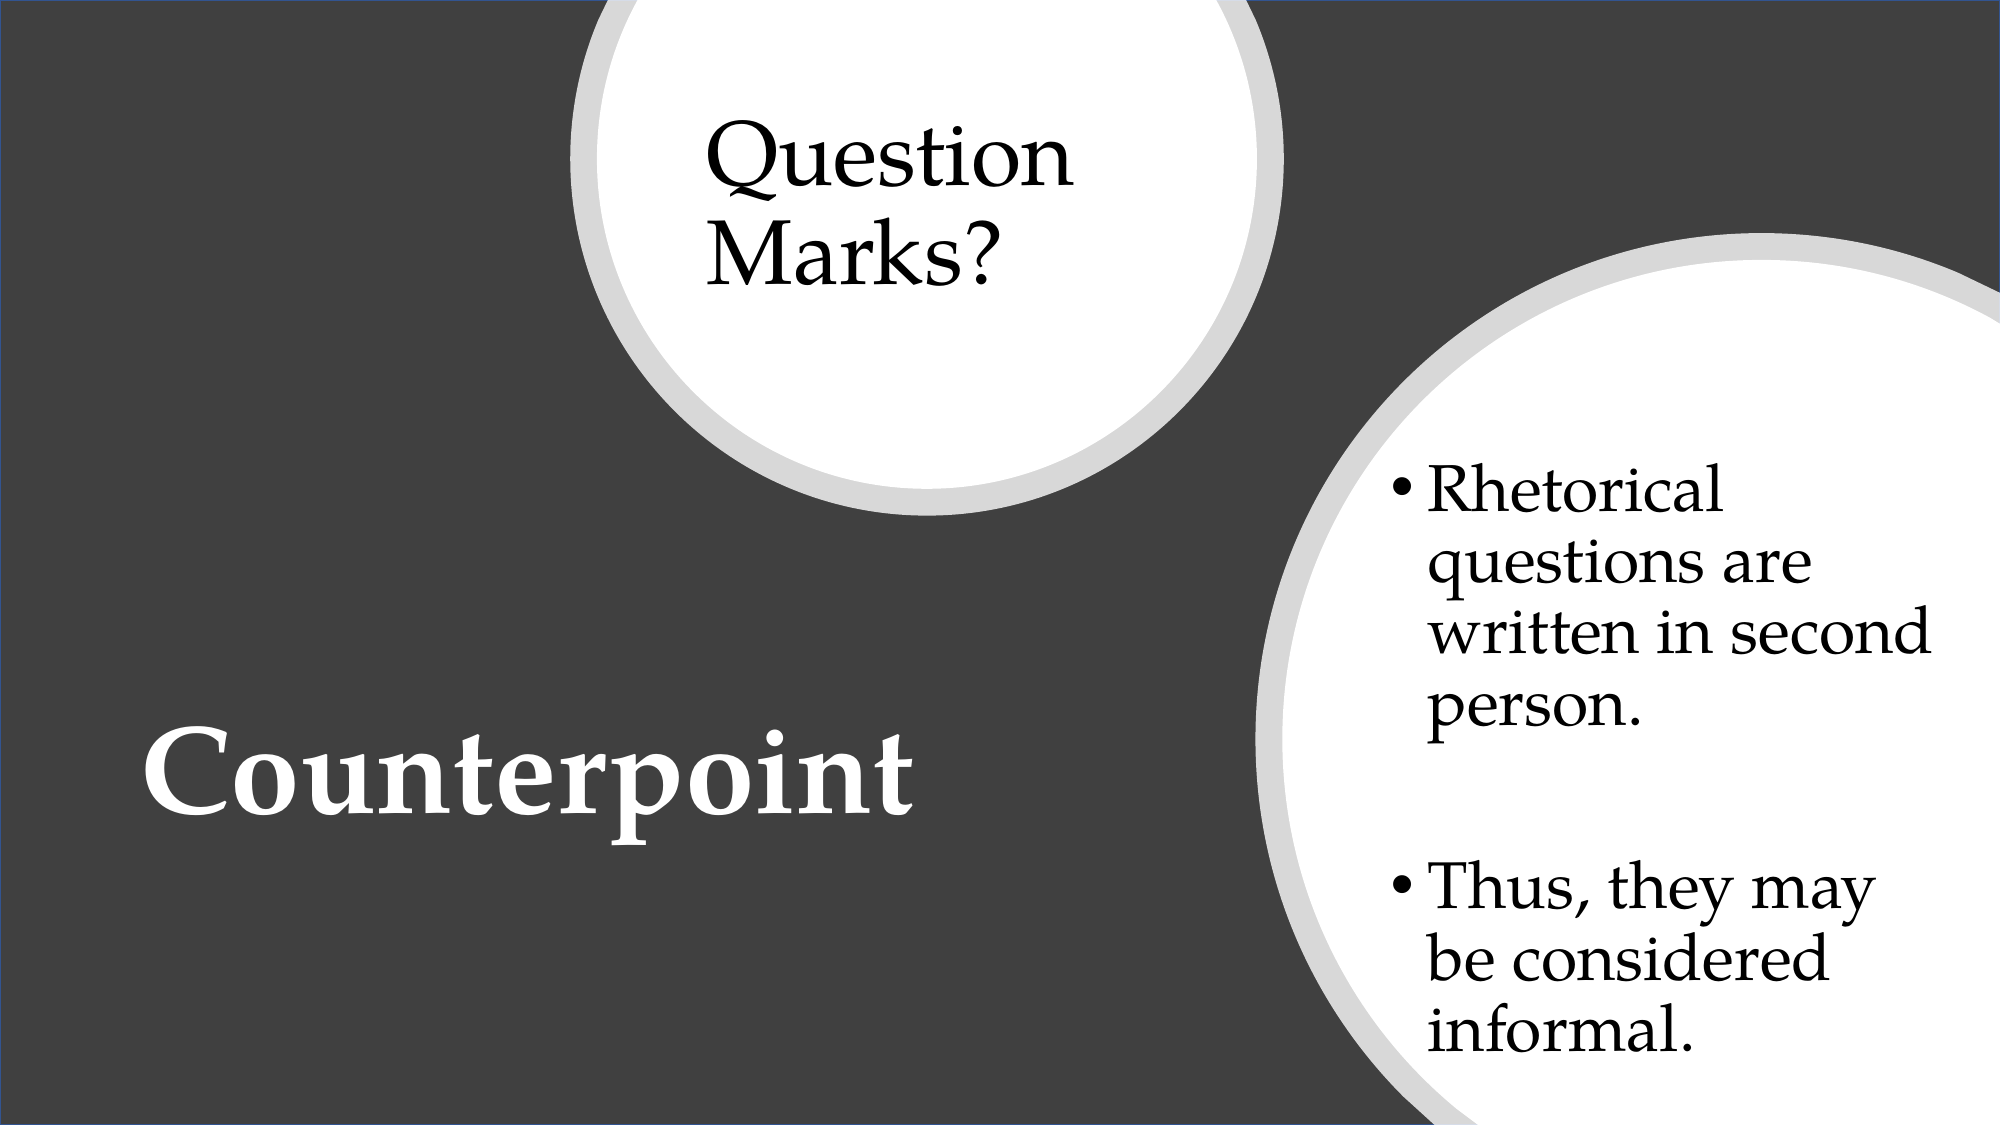

Question Marks?

Rhetorical questions are written in second person.

Thus, they may be considered informal.

# Counterpoint